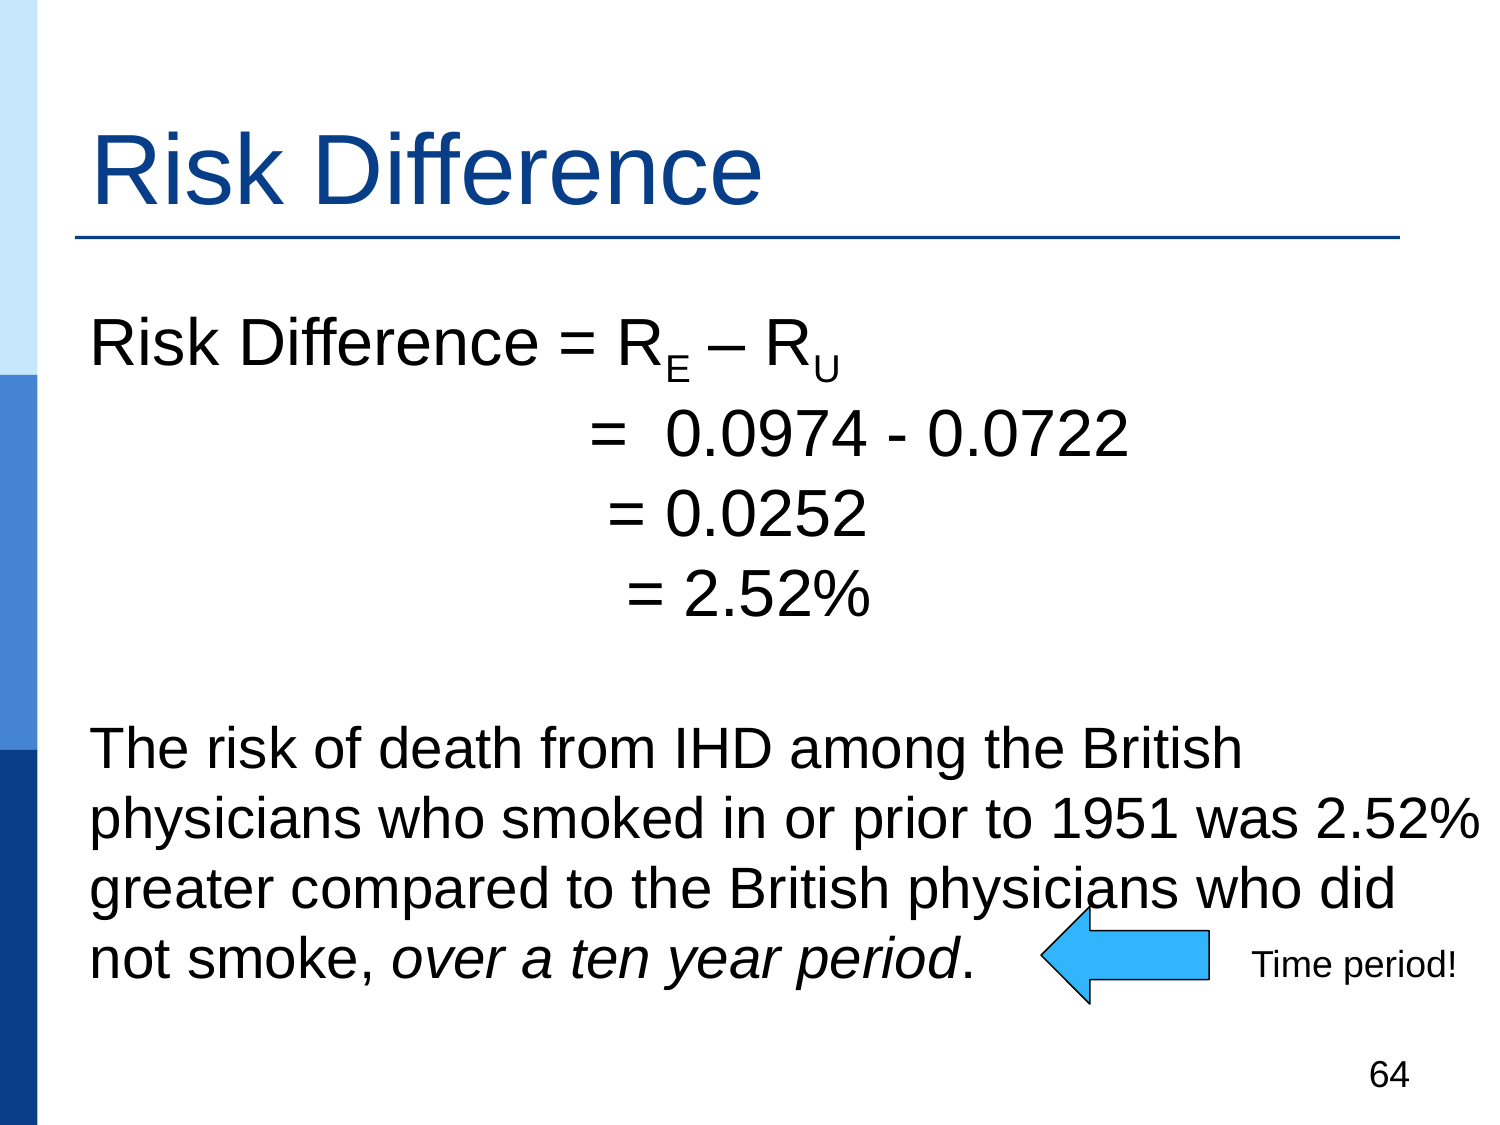

# Risk Difference
Risk Difference = RE – RU
                           =  0.0974 - 0.0722
                            = 0.0252
                             = 2.52%

The risk of death from IHD among the British physicians who smoked in or prior to 1951 was 2.52% greater compared to the British physicians who did not smoke, over a ten year period.

Time period!
64